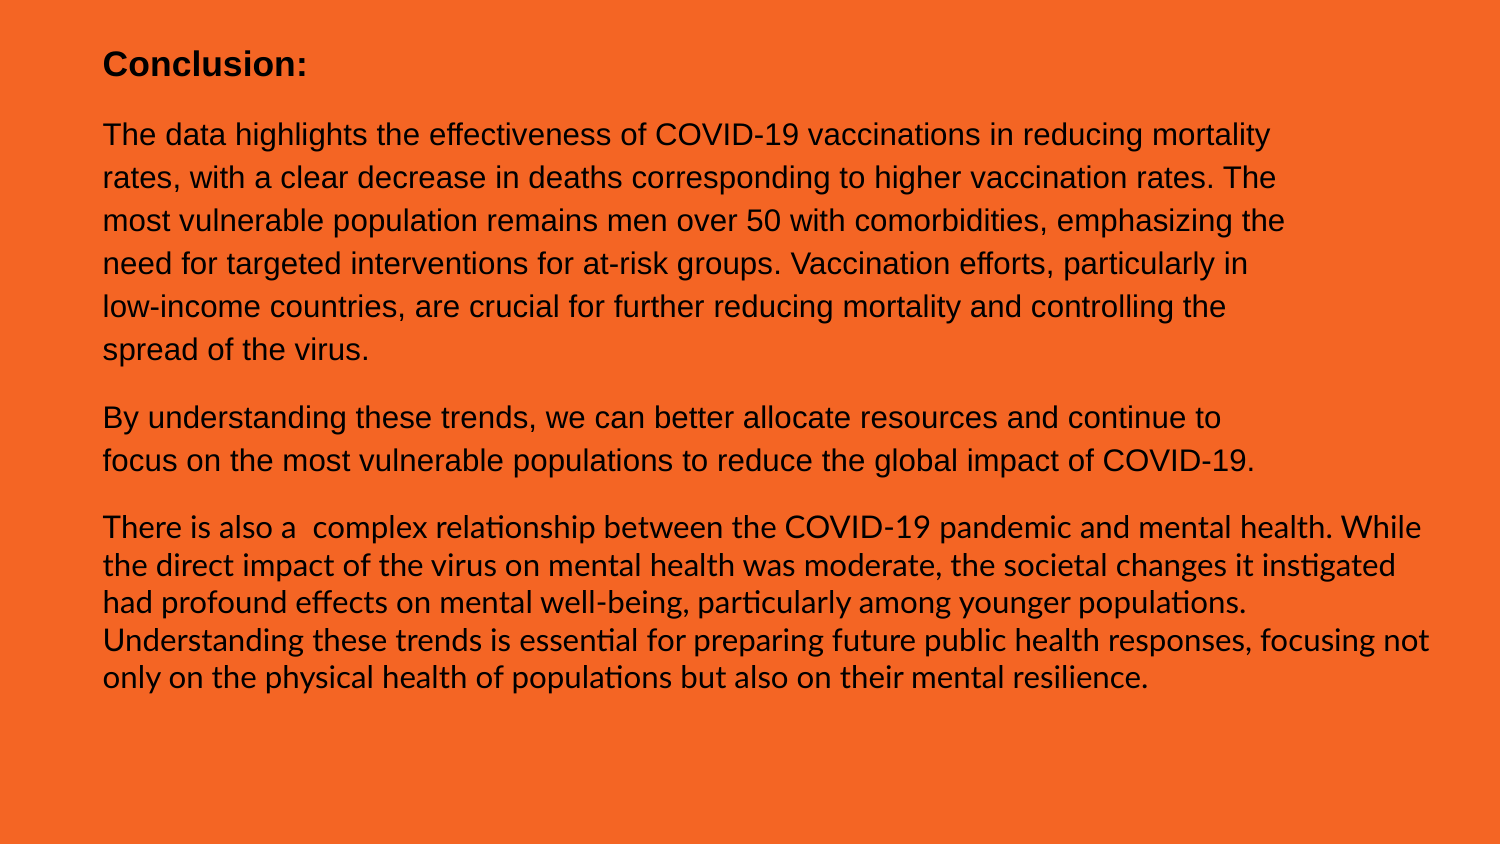

Conclusion:
The data highlights the effectiveness of COVID-19 vaccinations in reducing mortality rates, with a clear decrease in deaths corresponding to higher vaccination rates. The most vulnerable population remains men over 50 with comorbidities, emphasizing the need for targeted interventions for at-risk groups. Vaccination efforts, particularly in low-income countries, are crucial for further reducing mortality and controlling the spread of the virus.
By understanding these trends, we can better allocate resources and continue to focus on the most vulnerable populations to reduce the global impact of COVID-19.
There is also a  complex relationship between the COVID-19 pandemic and mental health. While the direct impact of the virus on mental health was moderate, the societal changes it instigated had profound effects on mental well-being, particularly among younger populations. Understanding these trends is essential for preparing future public health responses, focusing not only on the physical health of populations but also on their mental resilience.